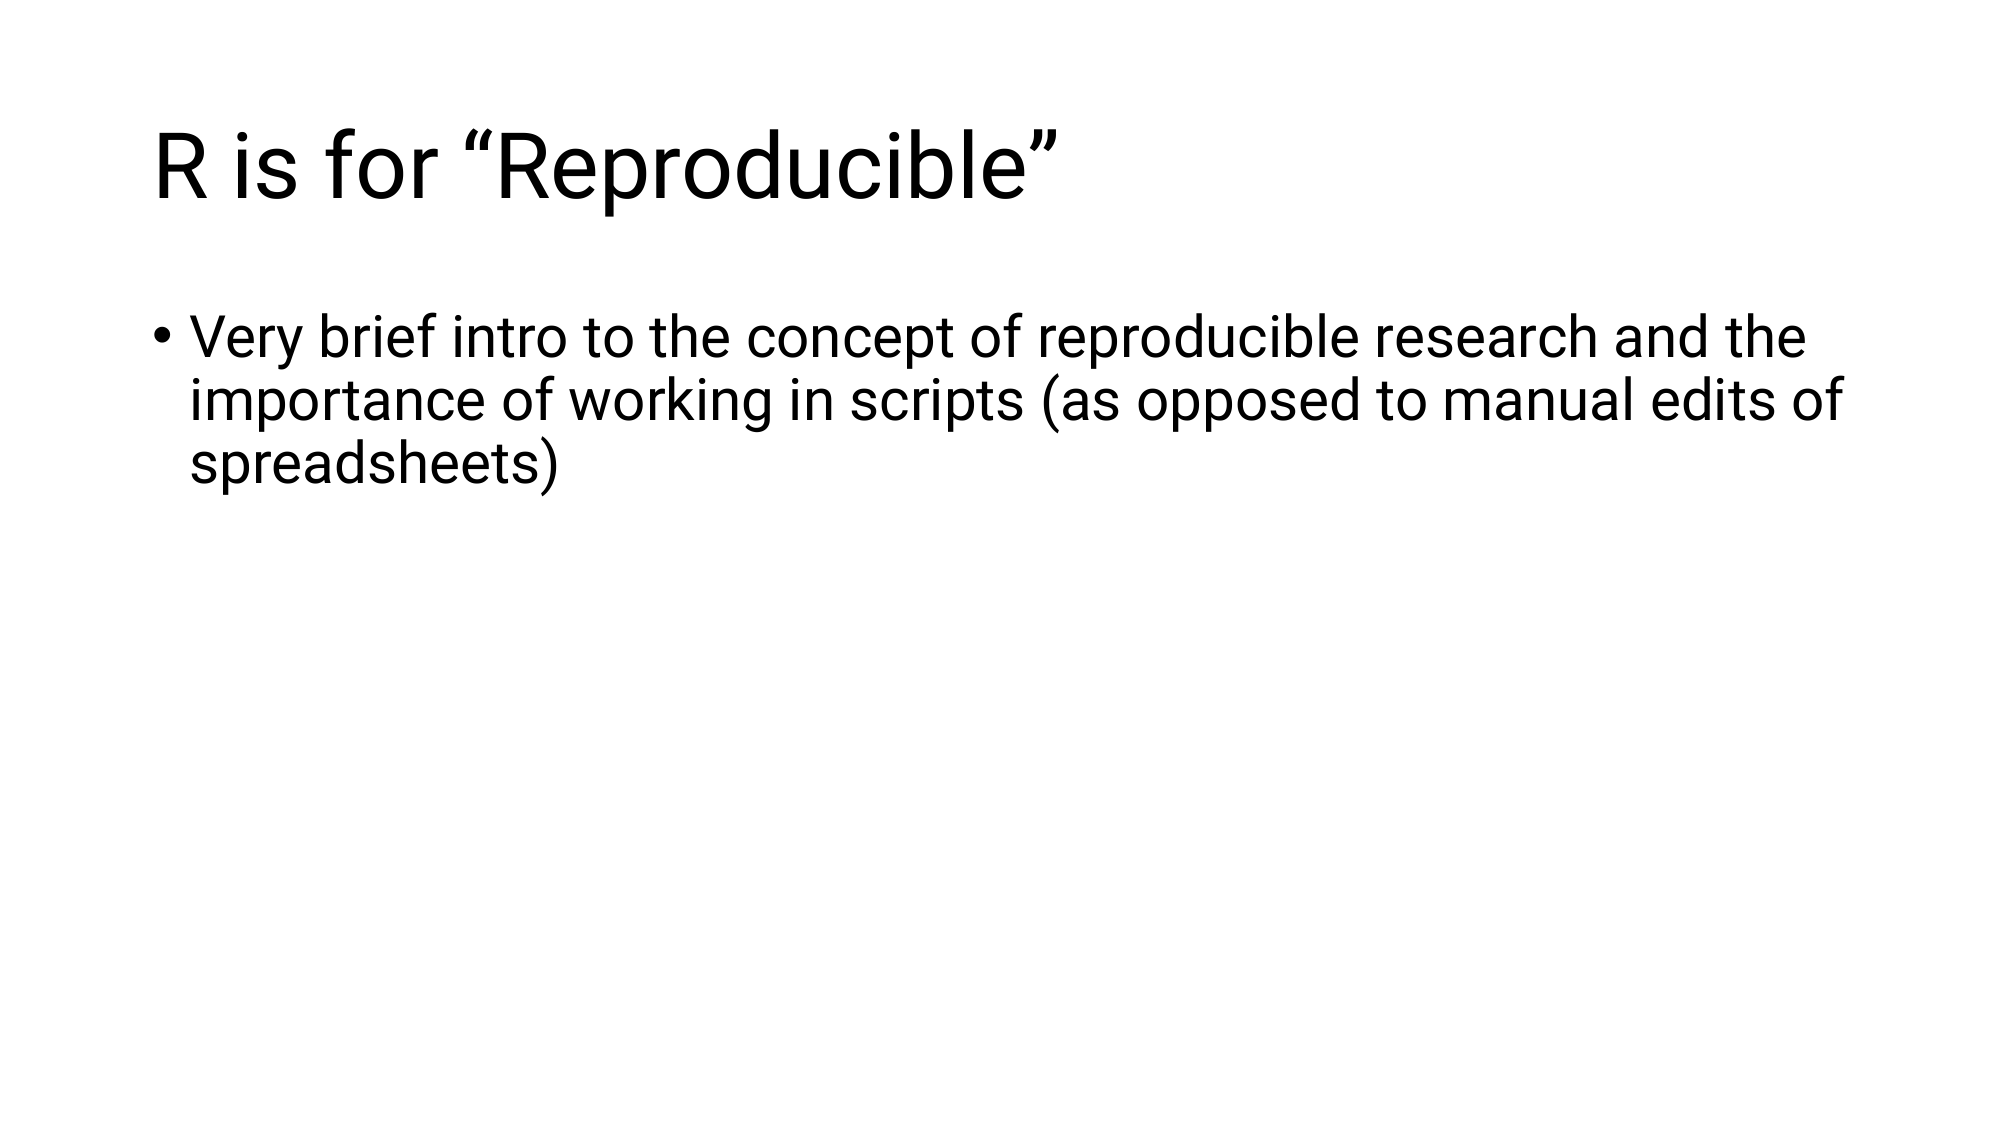

# R is for “Reproducible”
Very brief intro to the concept of reproducible research and the importance of working in scripts (as opposed to manual edits of spreadsheets)